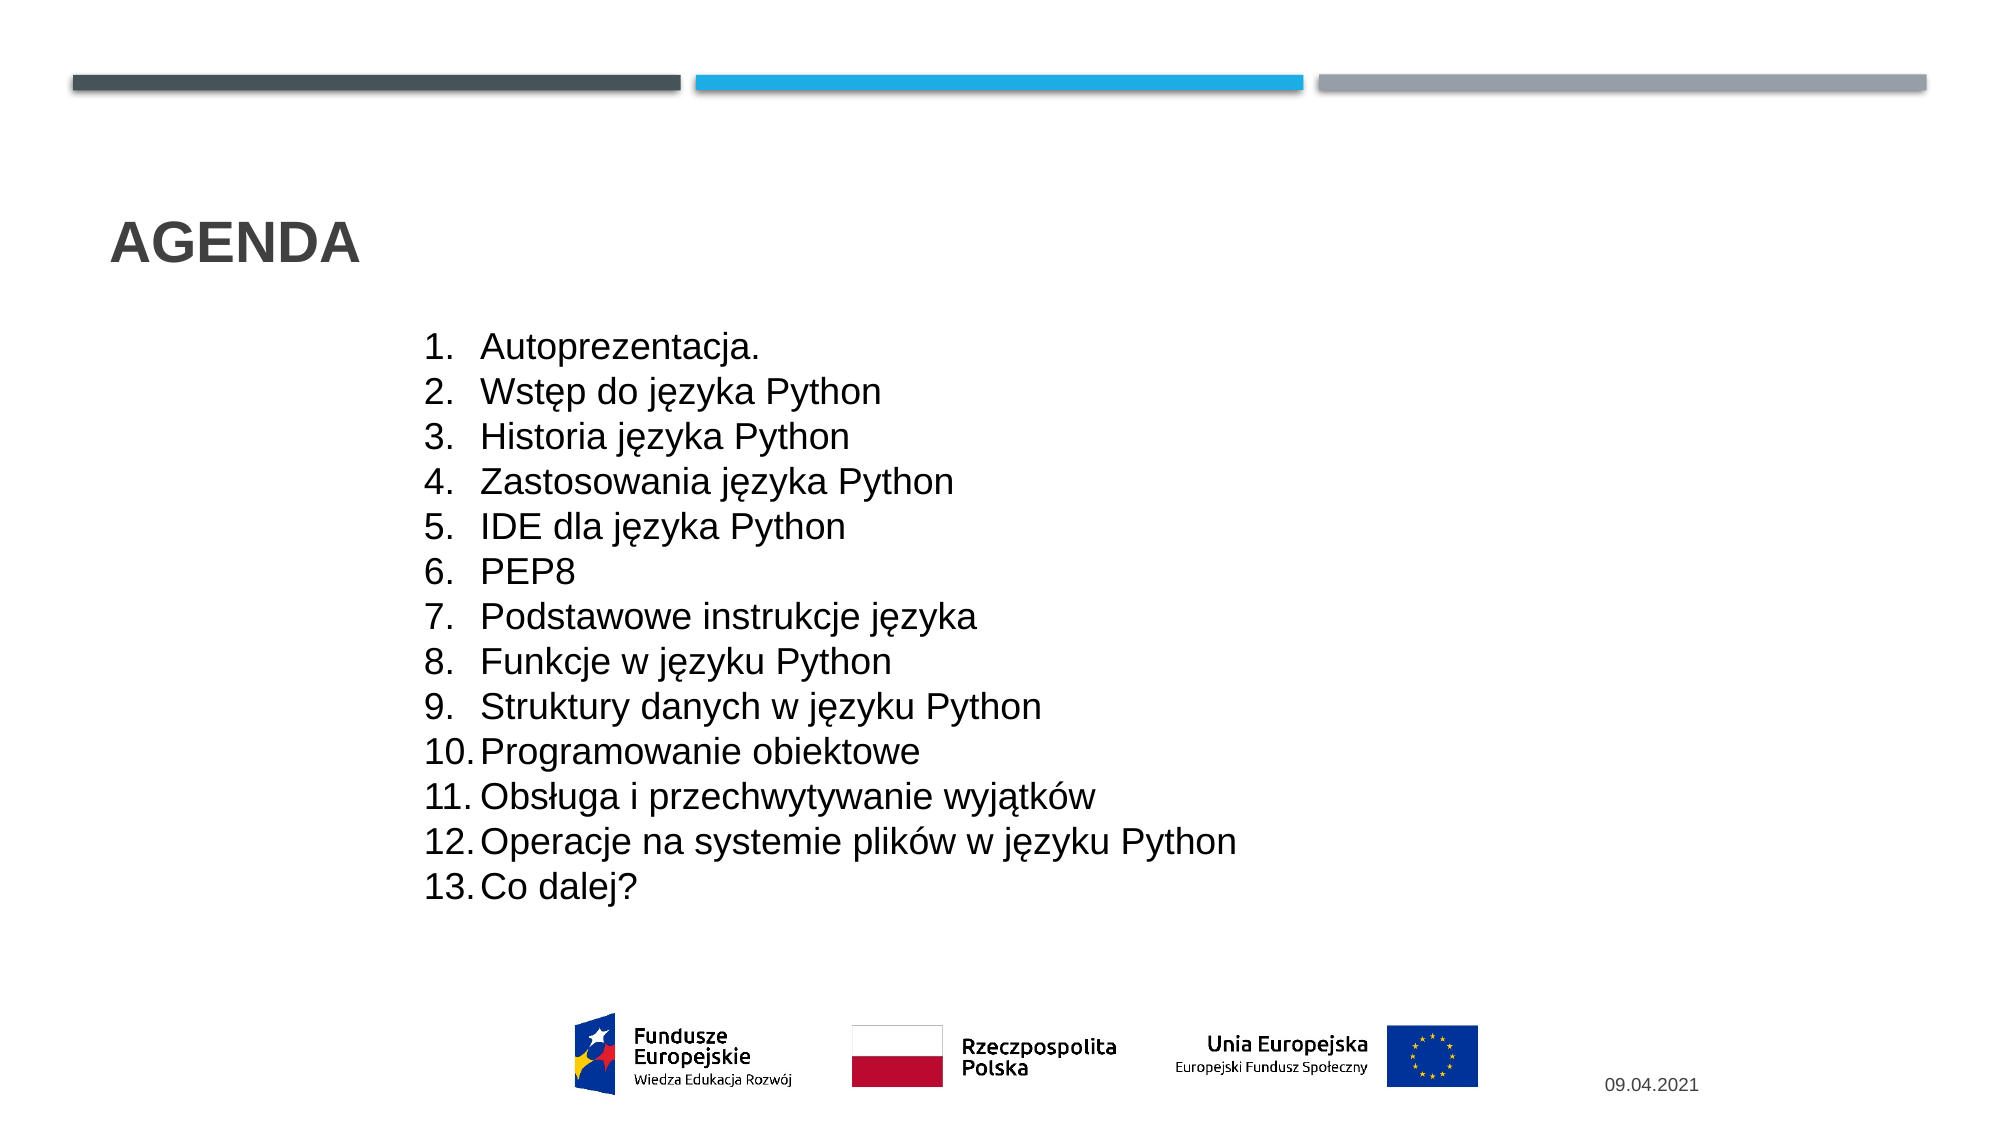

# Agenda
Autoprezentacja.
Wstęp do języka Python
Historia języka Python
Zastosowania języka Python
IDE dla języka Python
PEP8
Podstawowe instrukcje języka
Funkcje w języku Python
Struktury danych w języku Python
Programowanie obiektowe
Obsługa i przechwytywanie wyjątków
Operacje na systemie plików w języku Python
Co dalej?

09.04.2021